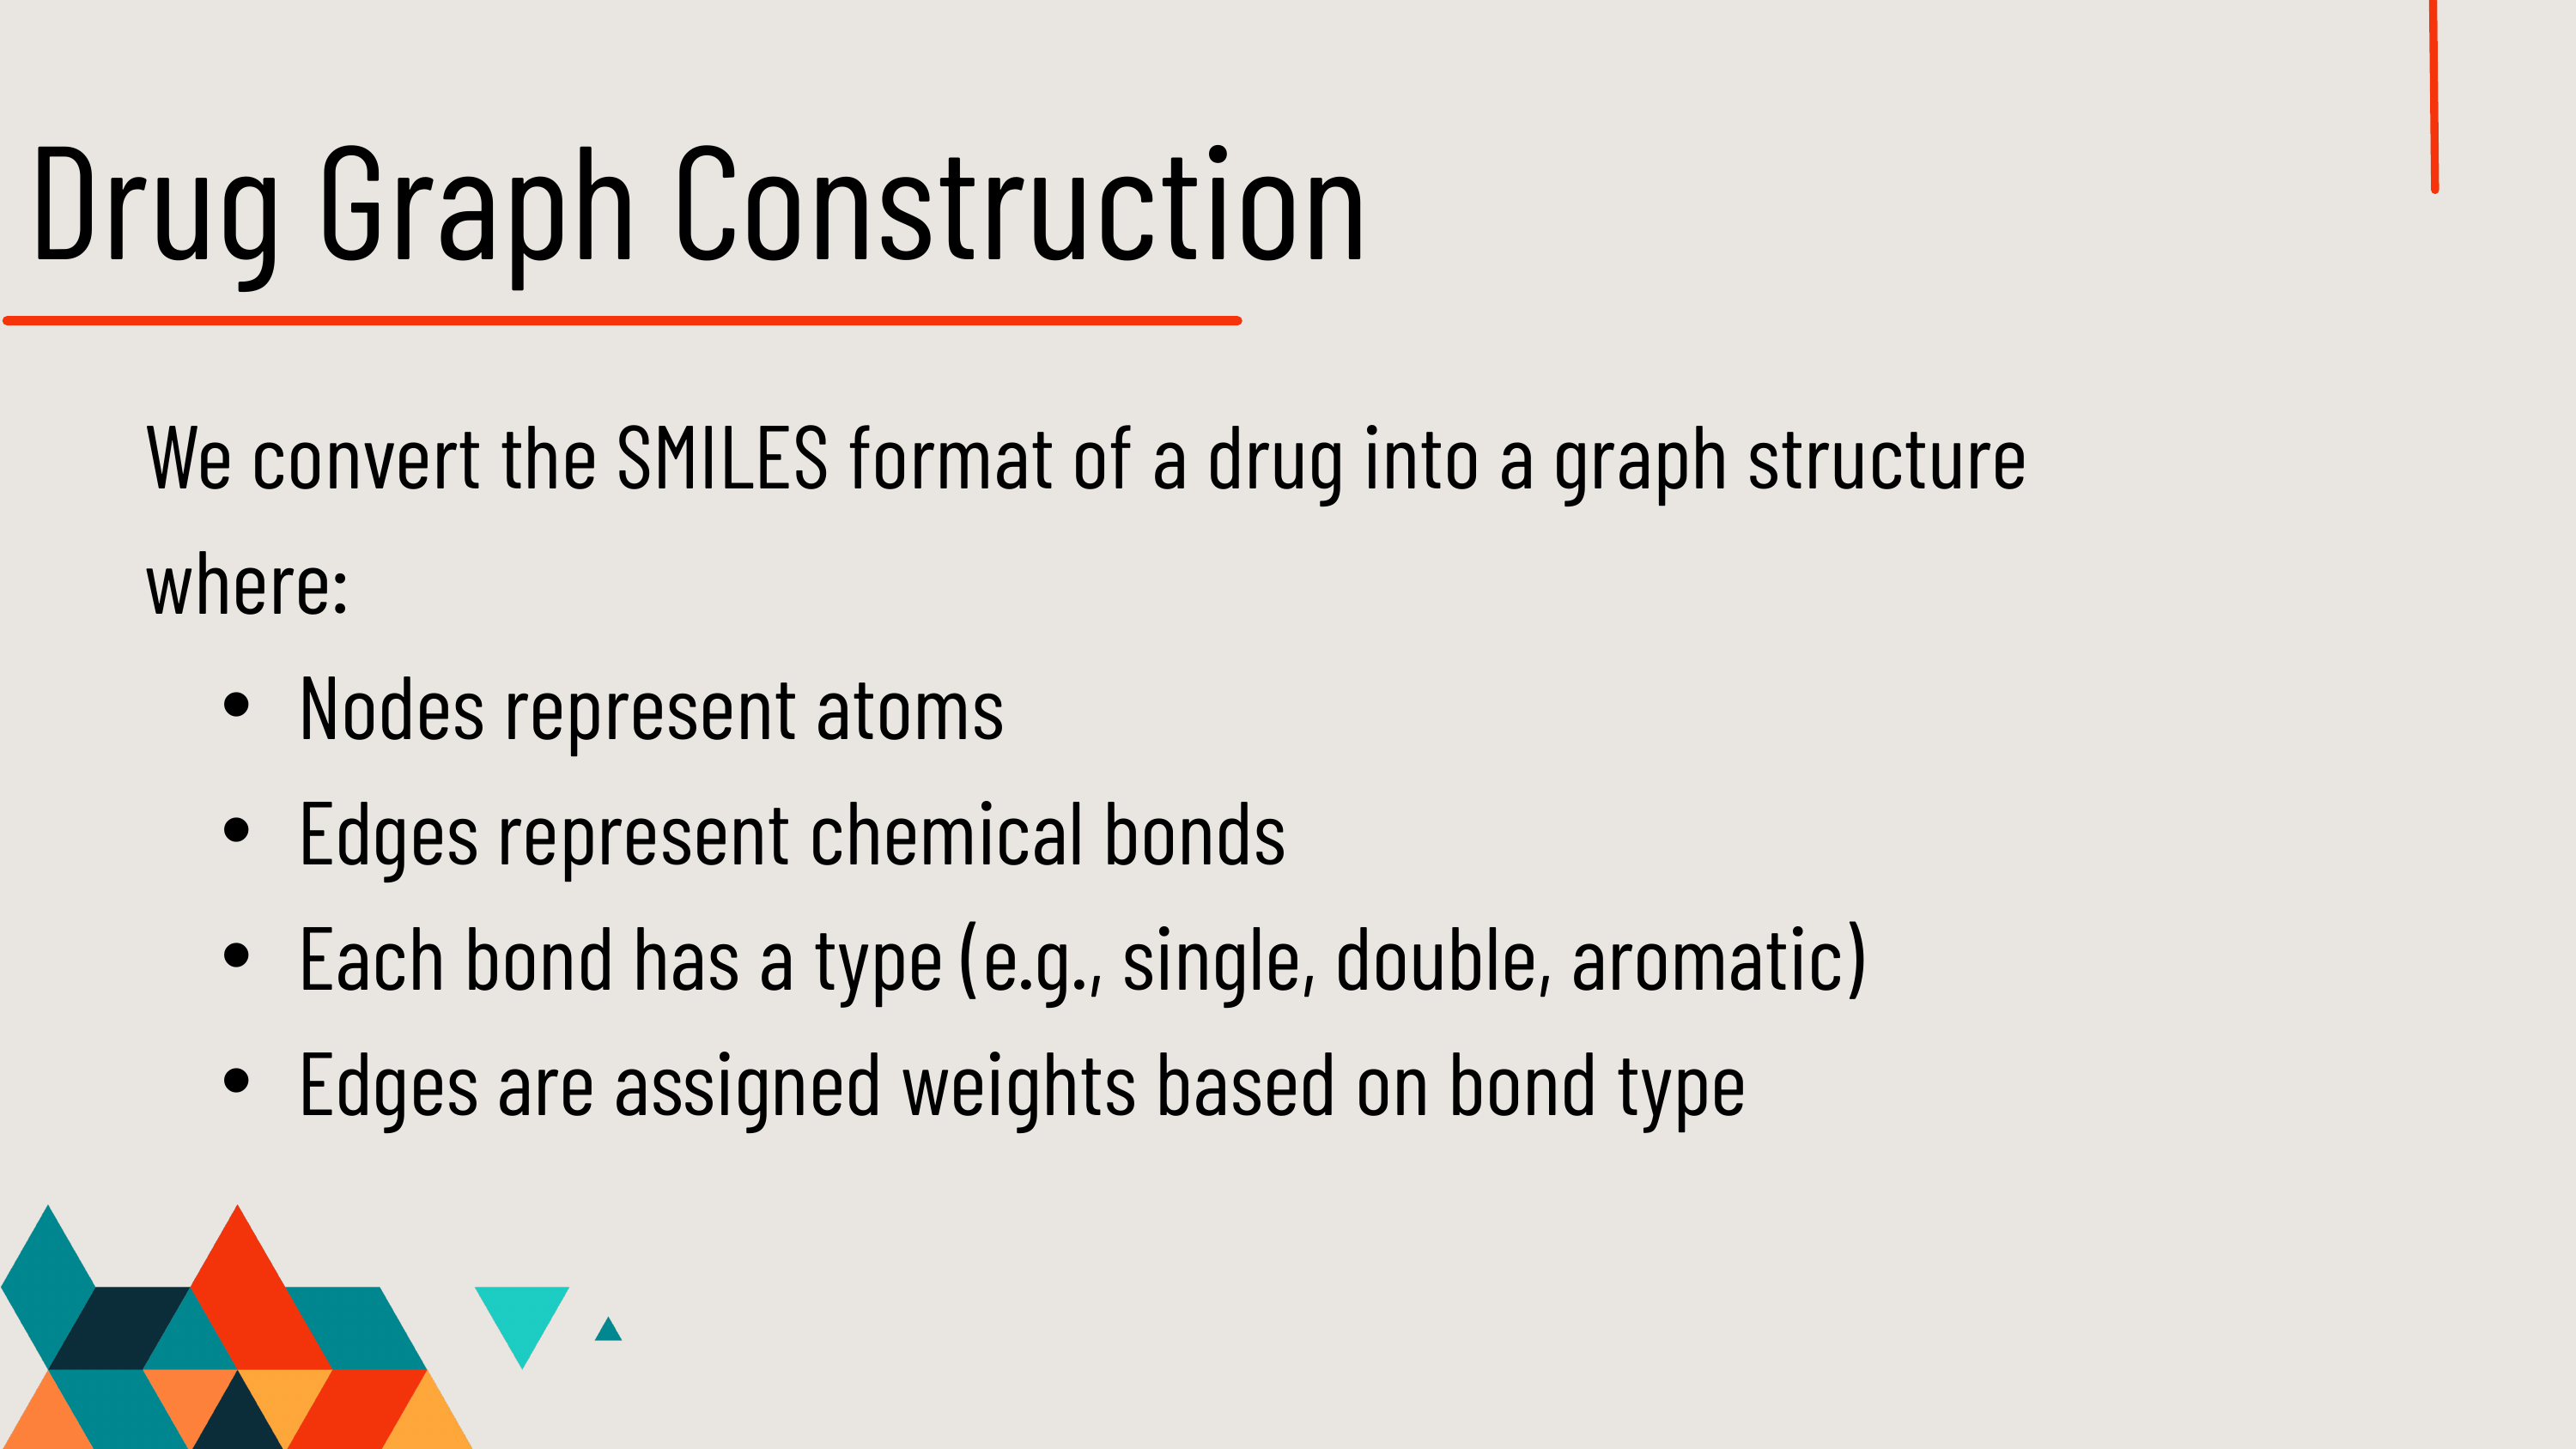

Drug Graph Construction

We convert the SMILES format of a drug into a graph structure where:
Nodes represent atoms
Edges represent chemical bonds
Each bond has a type (e.g., single, double, aromatic)
Edges are assigned weights based on bond type